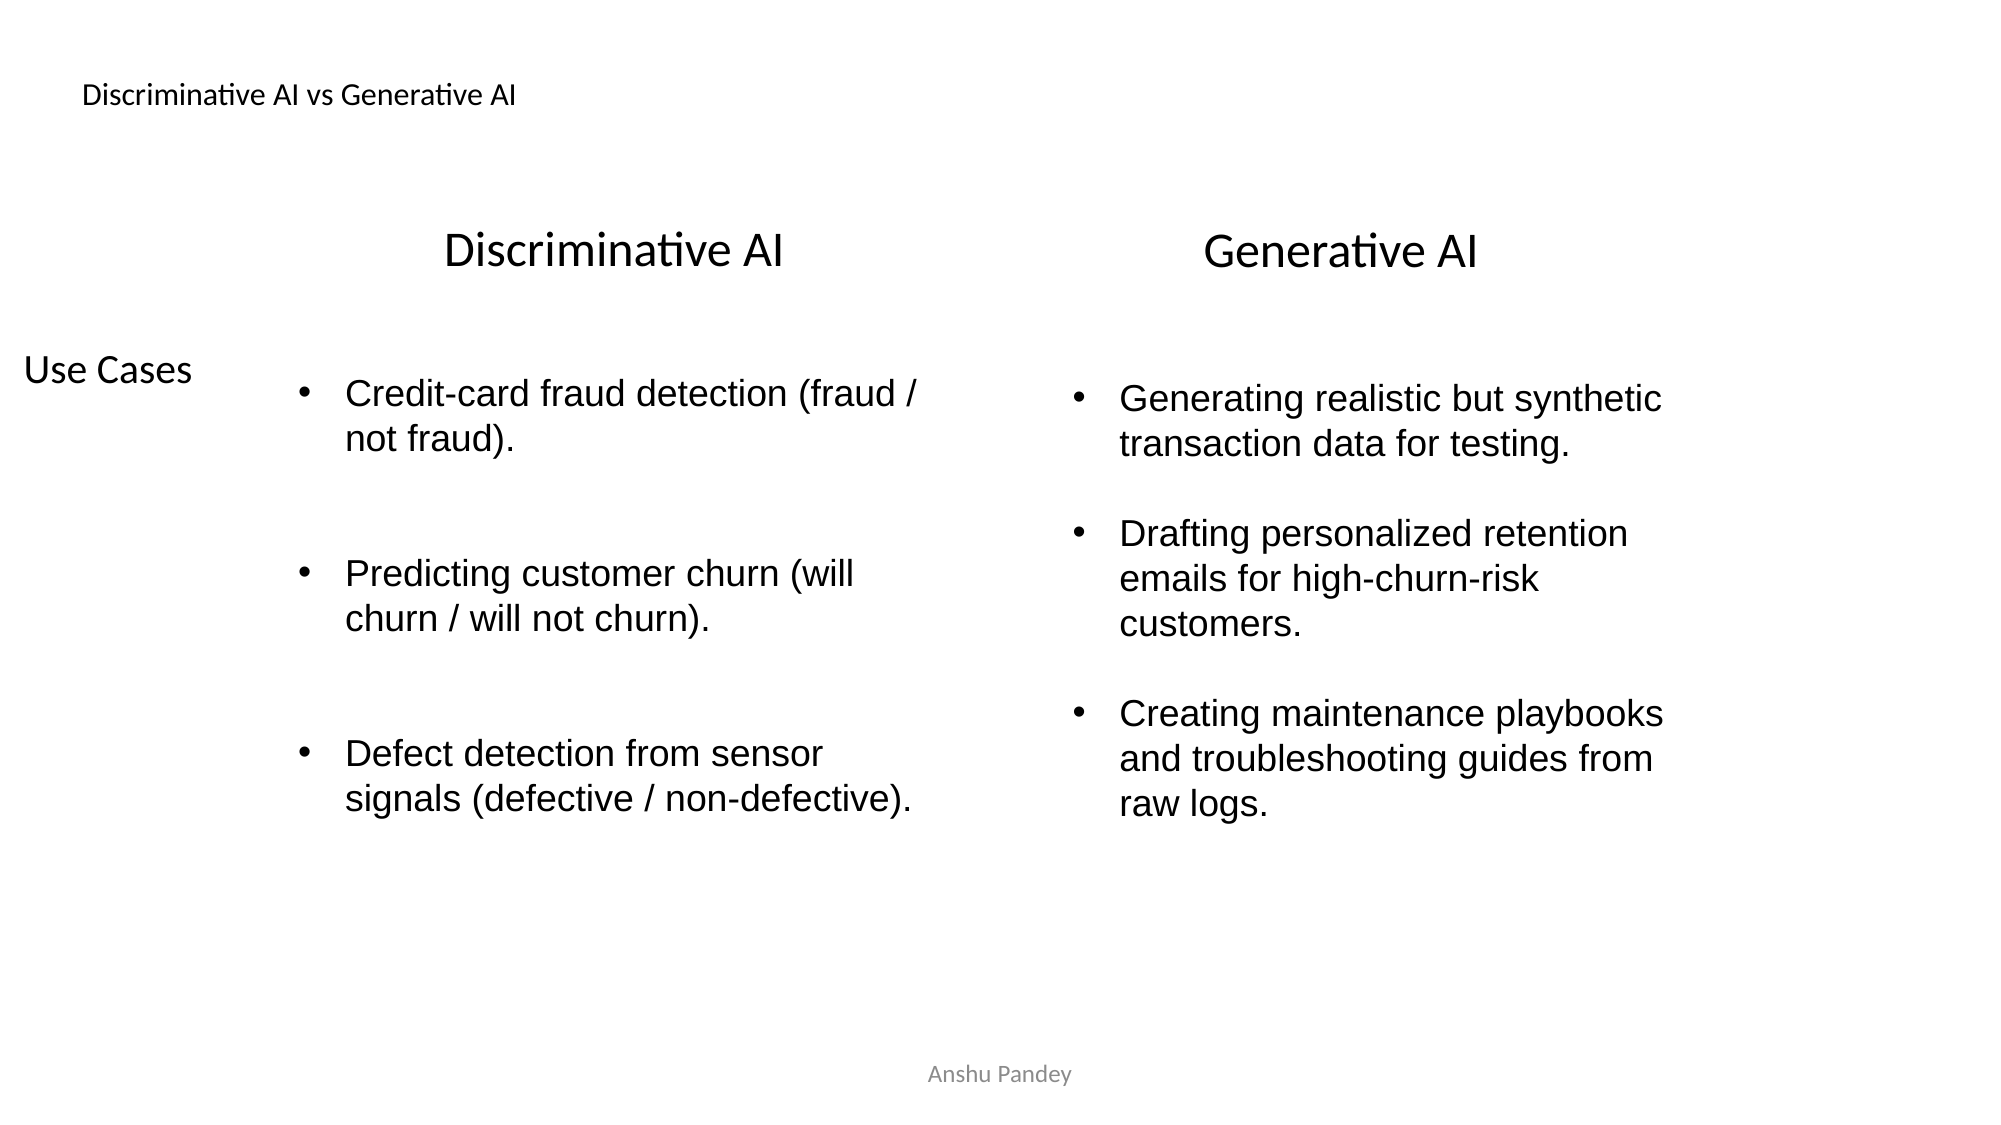

# Discriminative AI vs Generative AI
Discriminative AI
Generative AI
Use Cases
Credit-card fraud detection (fraud / not fraud).

Predicting customer churn (will churn / will not churn).

Defect detection from sensor signals (defective / non-defective).
Generating realistic but synthetic transaction data for testing.

Drafting personalized retention emails for high-churn-risk customers.

Creating maintenance playbooks and troubleshooting guides from raw logs.
Anshu Pandey